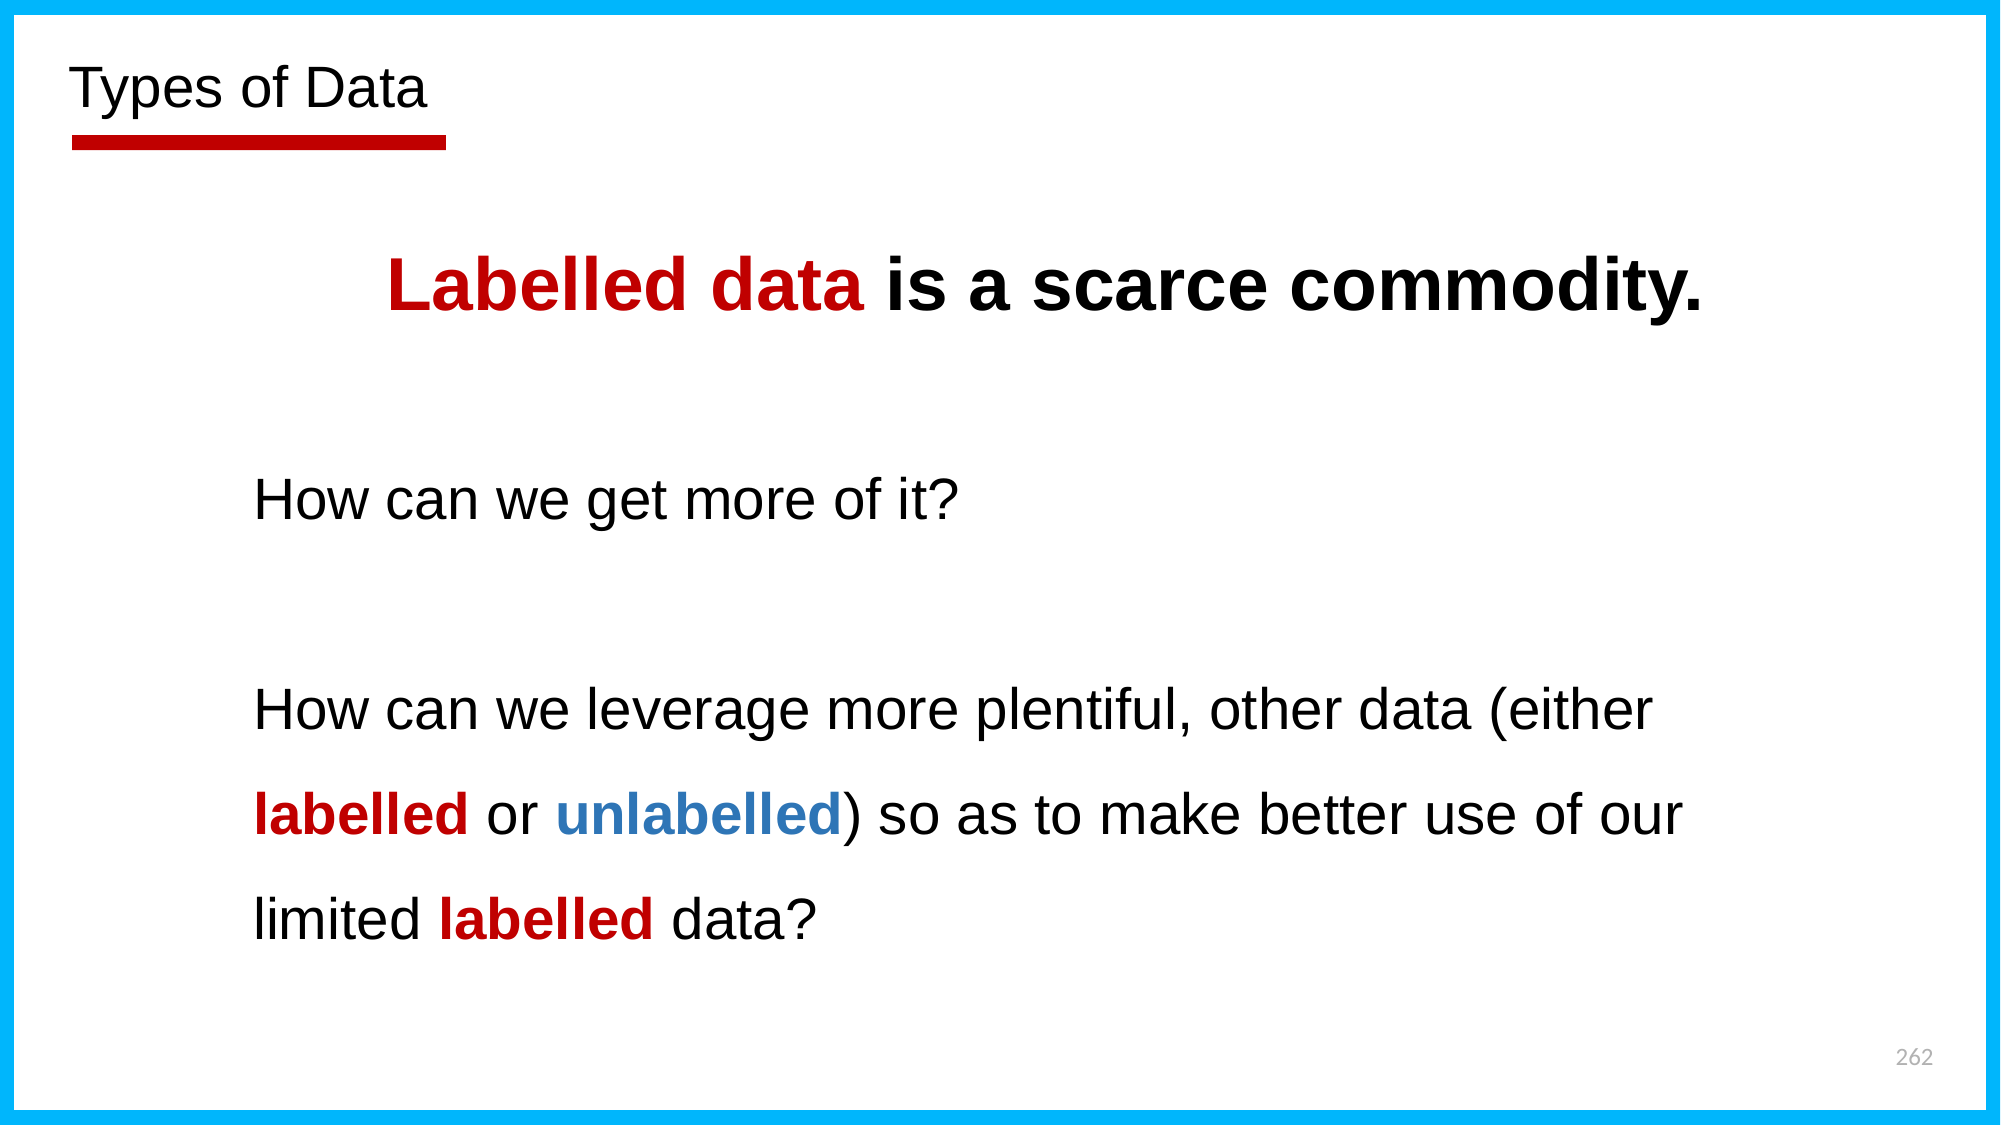

# Types of Data

Labelled data is a scarce commodity.
How can we get more of it?

How can we leverage more plentiful, other data (either labelled or unlabelled) so as to make better use of our limited labelled data?

262